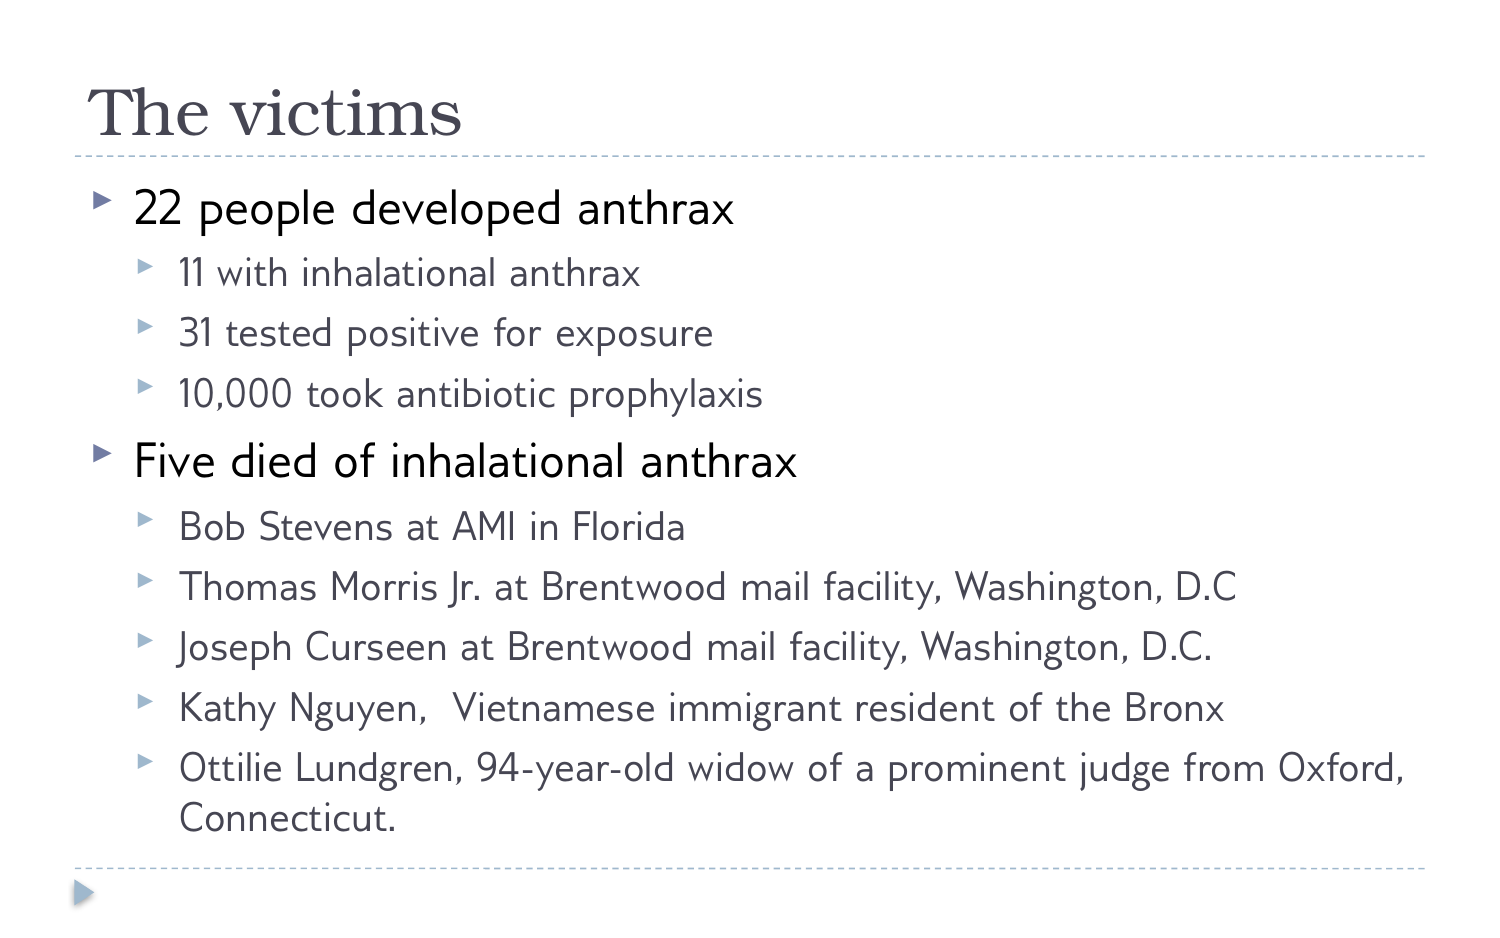

# The victims
22 people developed anthrax
11 with inhalational anthrax
31 tested positive for exposure
10,000 took antibiotic prophylaxis
Five died of inhalational anthrax
Bob Stevens at AMI in Florida
Thomas Morris Jr. at Brentwood mail facility, Washington, D.C
Joseph Curseen at Brentwood mail facility, Washington, D.C.
Kathy Nguyen,  Vietnamese immigrant resident of the Bronx
Ottilie Lundgren, 94-year-old widow of a prominent judge from Oxford, Connecticut.